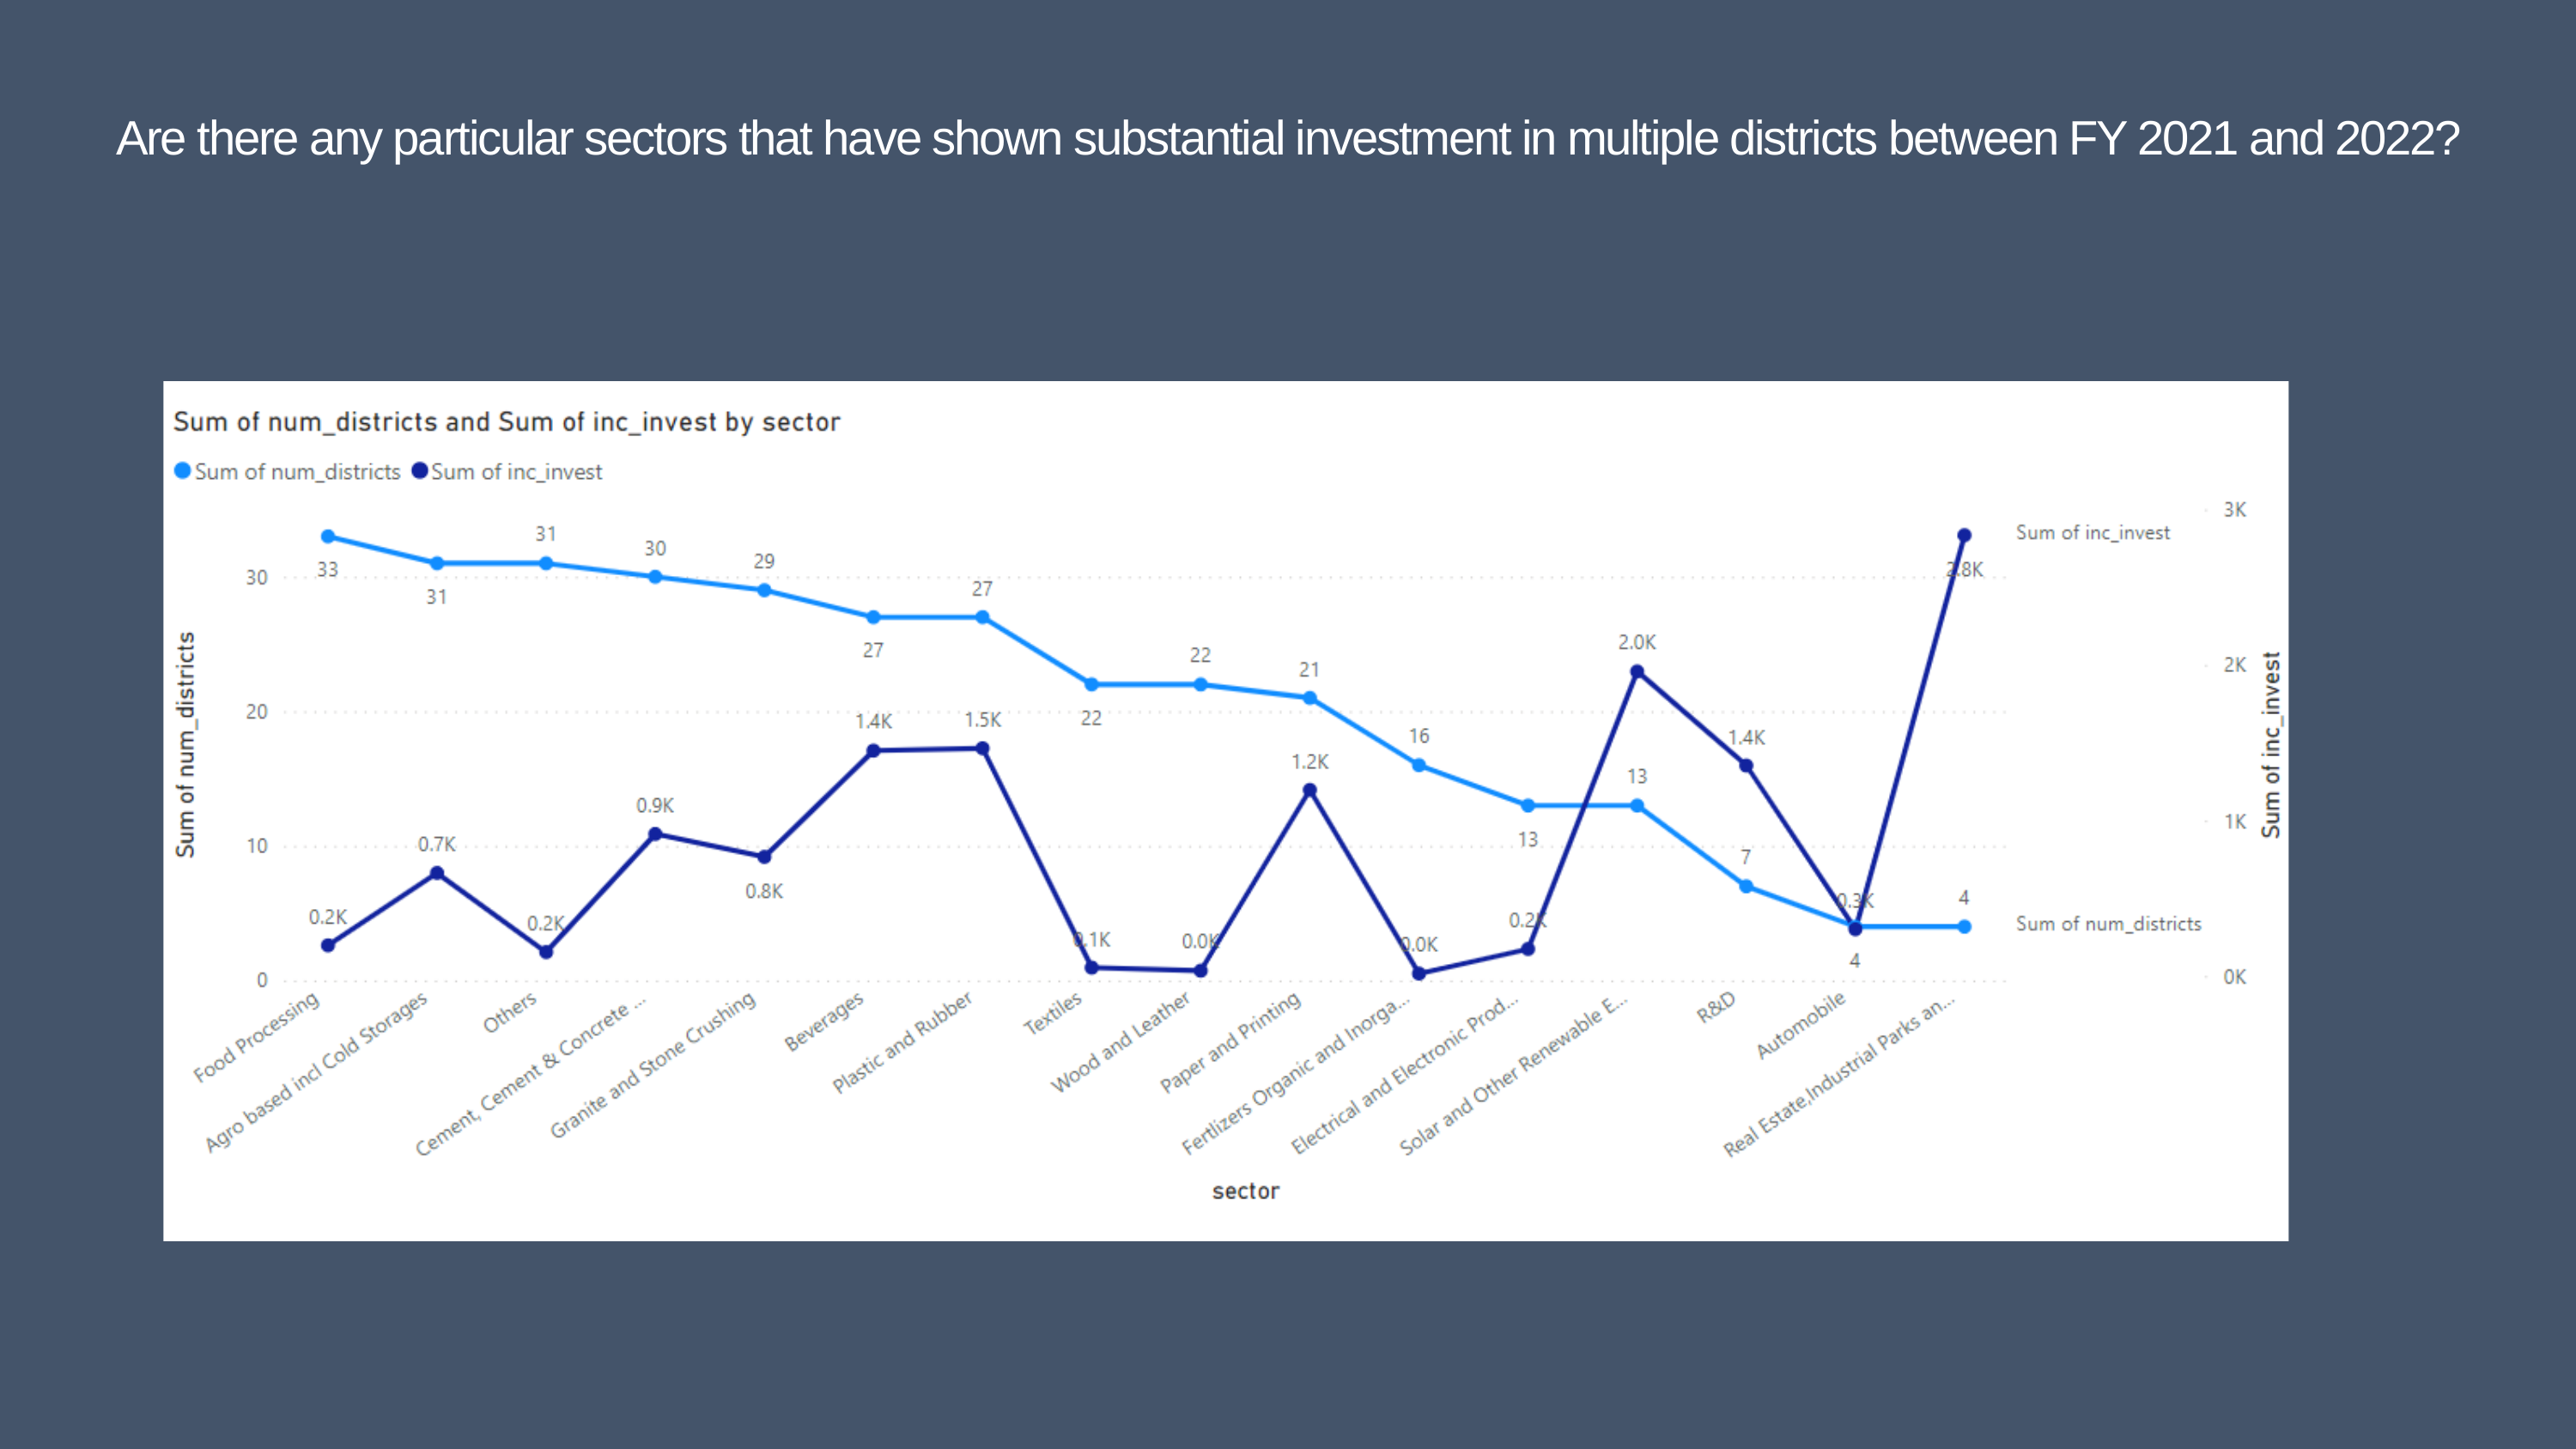

Are there any particular sectors that have shown substantial investment in multiple districts between FY 2021 and 2022?